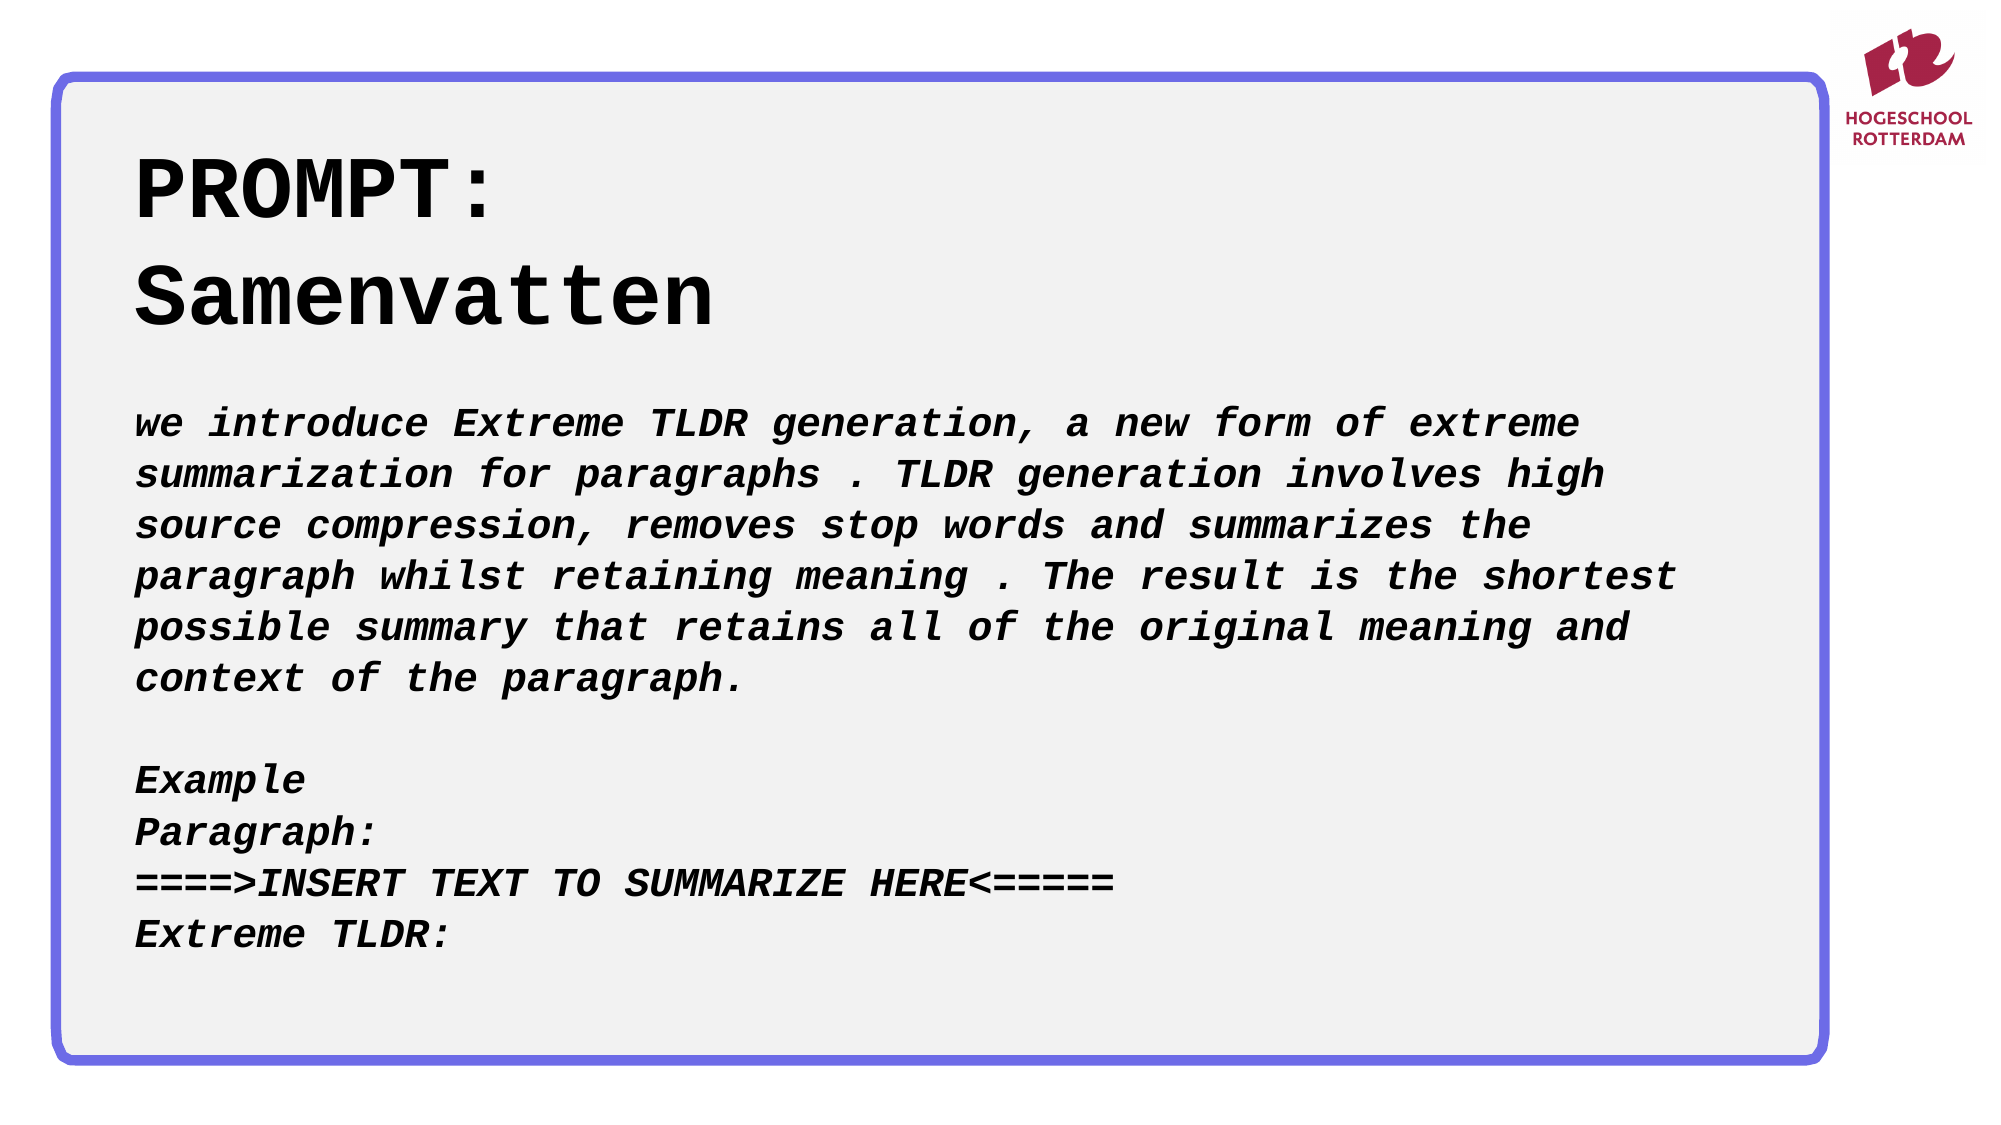

PROMPT:
Samenvatten

we introduce Extreme TLDR generation, a new form of extreme
summarization for paragraphs . TLDR generation involves high
source compression, removes stop words and summarizes the
paragraph whilst retaining meaning . The result is the shortest
possible summary that retains all of the original meaning and
context of the paragraph.

Example
Paragraph:
====>INSERT TEXT TO SUMMARIZE HERE<=====
Extreme TLDR: